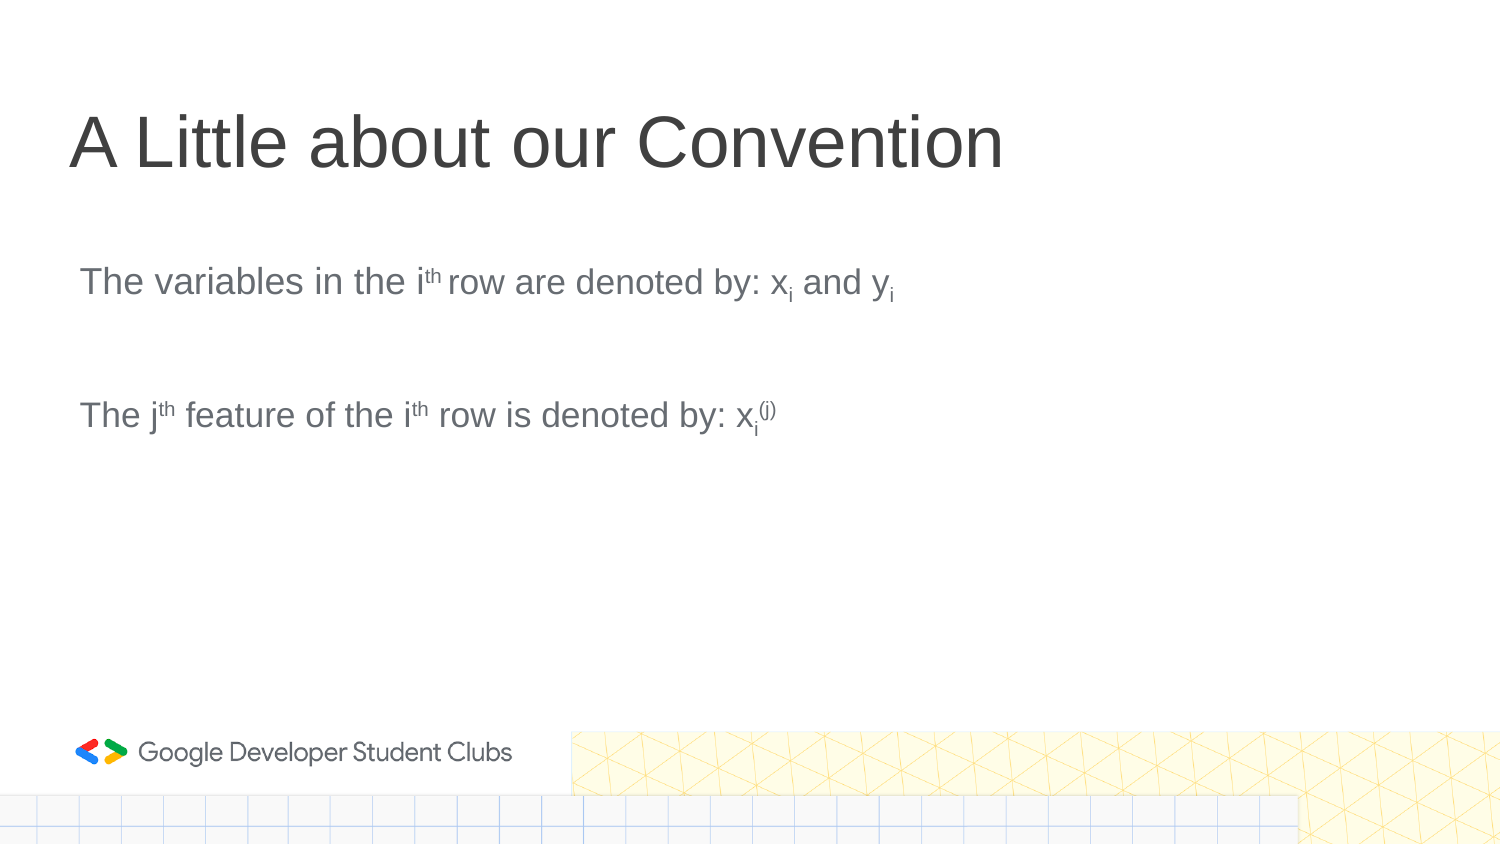

# A Little about our Convention
The variables in the ith row are denoted by: xi and yi

The jth feature of the ith row is denoted by: xi(j)